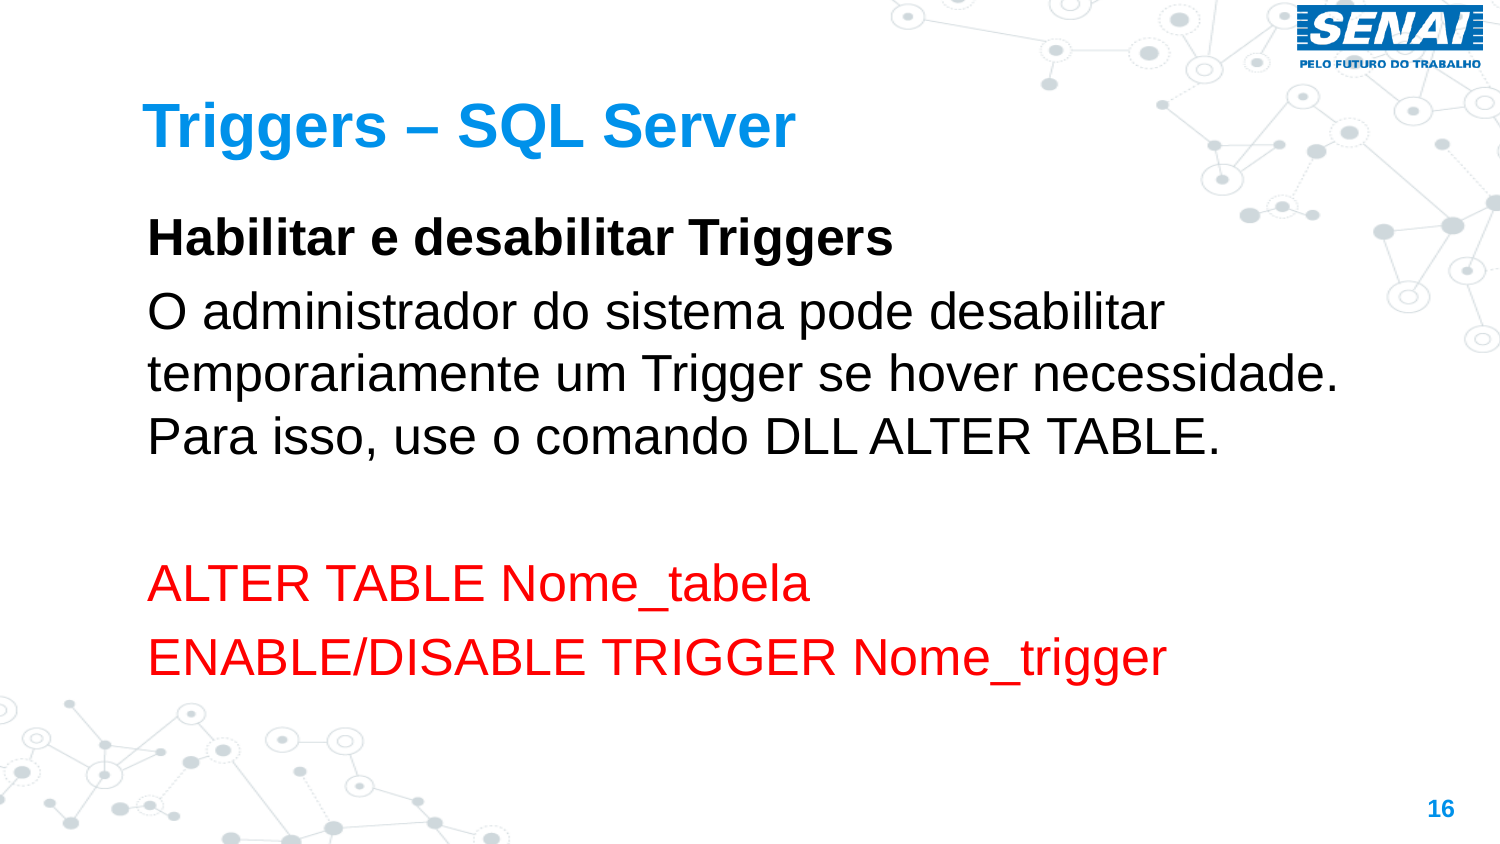

# Triggers – SQL Server
Habilitar e desabilitar Triggers
O administrador do sistema pode desabilitar temporariamente um Trigger se hover necessidade. Para isso, use o comando DLL ALTER TABLE.

ALTER TABLE Nome_tabela
ENABLE/DISABLE TRIGGER Nome_trigger
16